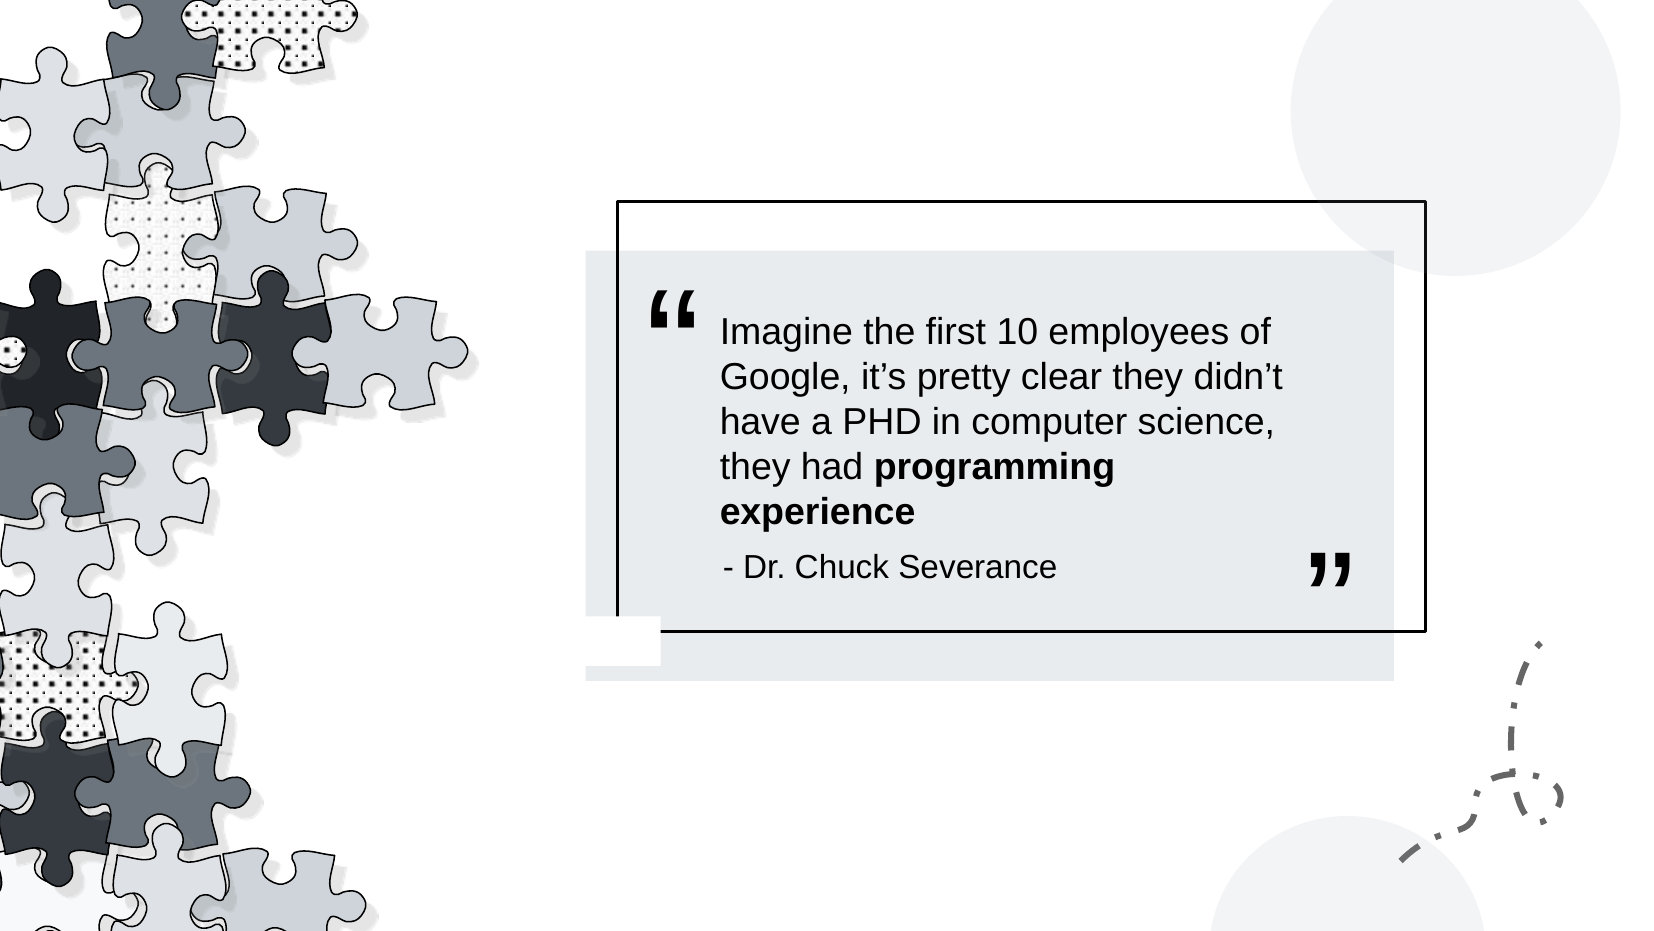

Imagine the first 10 employees of Google, it’s pretty clear they didn’t have a PHD in computer science, they had programming experience
- Dr. Chuck Severance